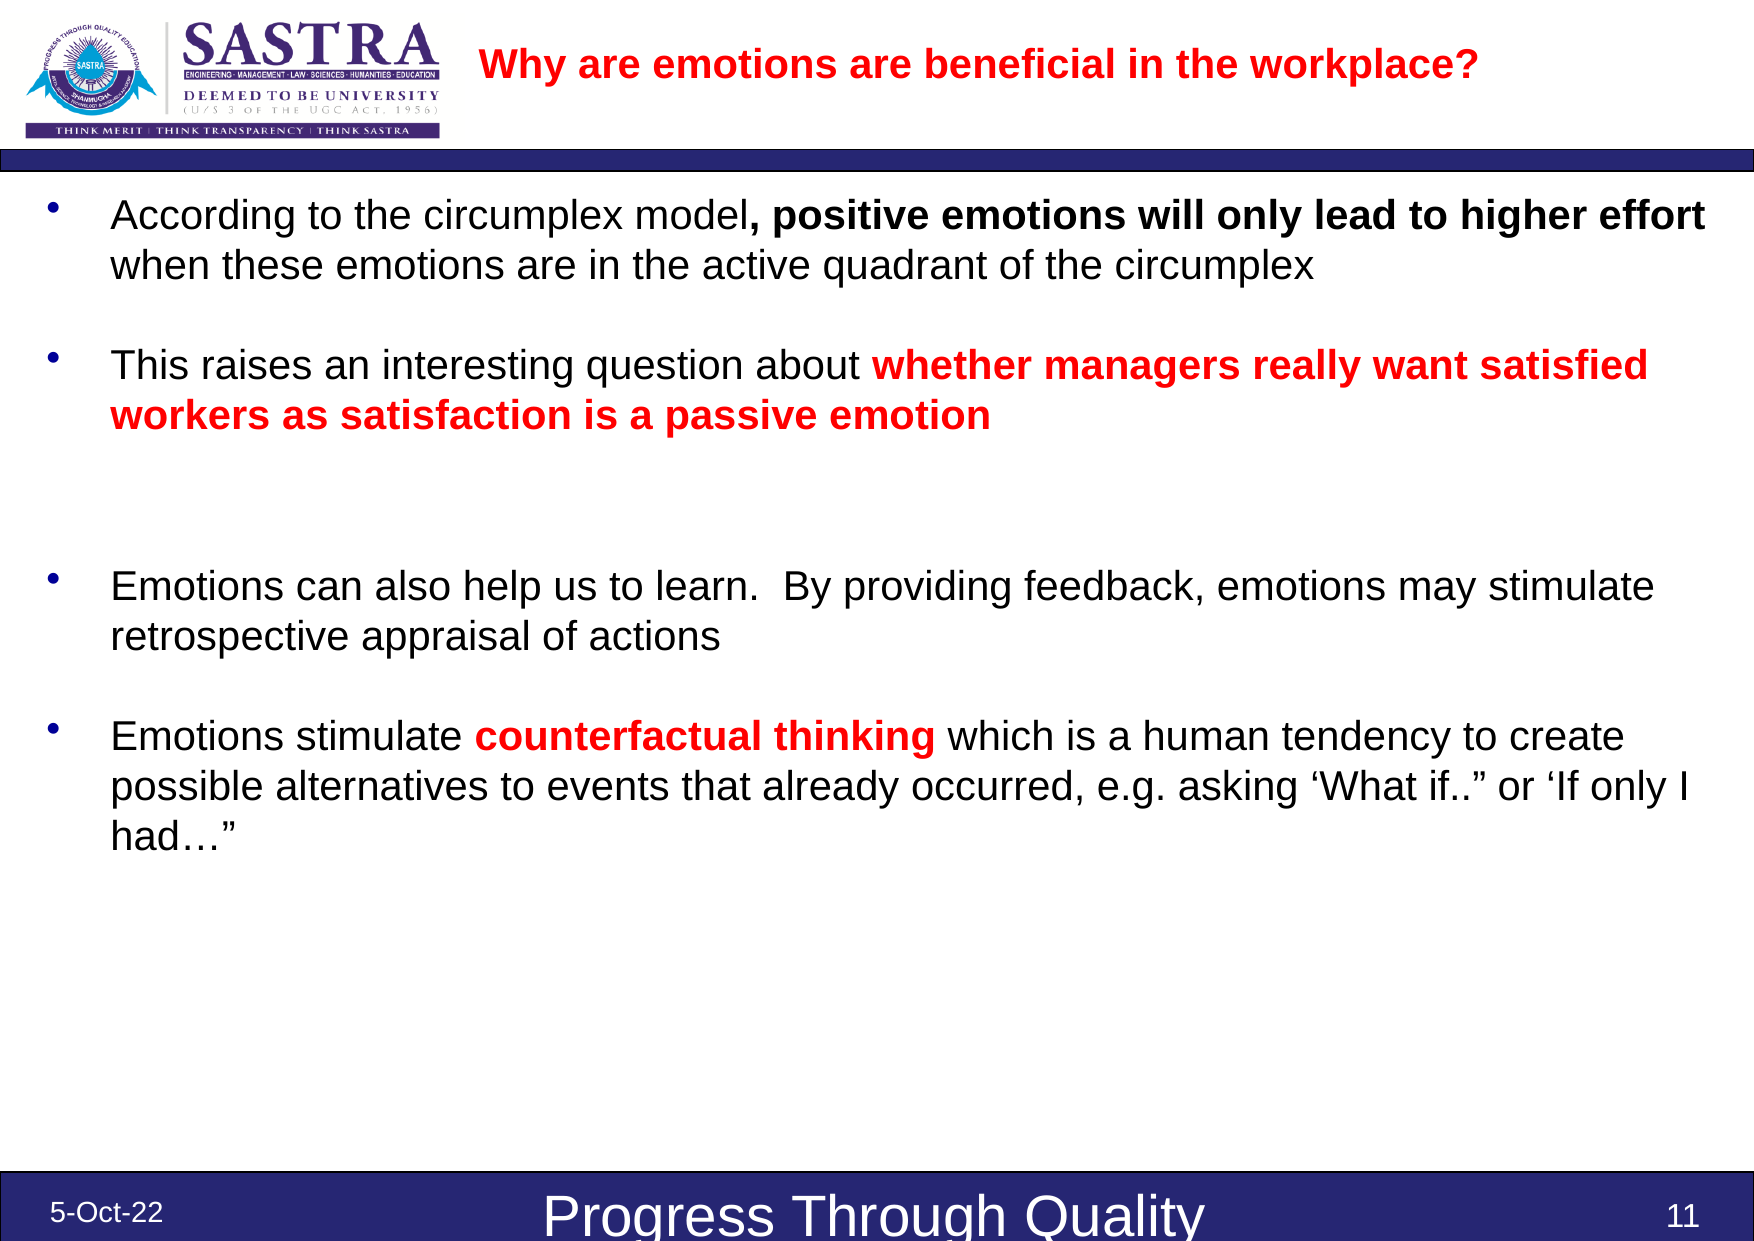

# Why are emotions are beneficial in the workplace?
According to the circumplex model, positive emotions will only lead to higher effort when these emotions are in the active quadrant of the circumplex

This raises an interesting question about whether managers really want satisfied workers as satisfaction is a passive emotion

Emotions can also help us to learn.  By providing feedback, emotions may stimulate retrospective appraisal of actions

Emotions stimulate counterfactual thinking which is a human tendency to create possible alternatives to events that already occurred, e.g. asking ‘What if..” or ‘If only I had…”

5-Oct-22
11